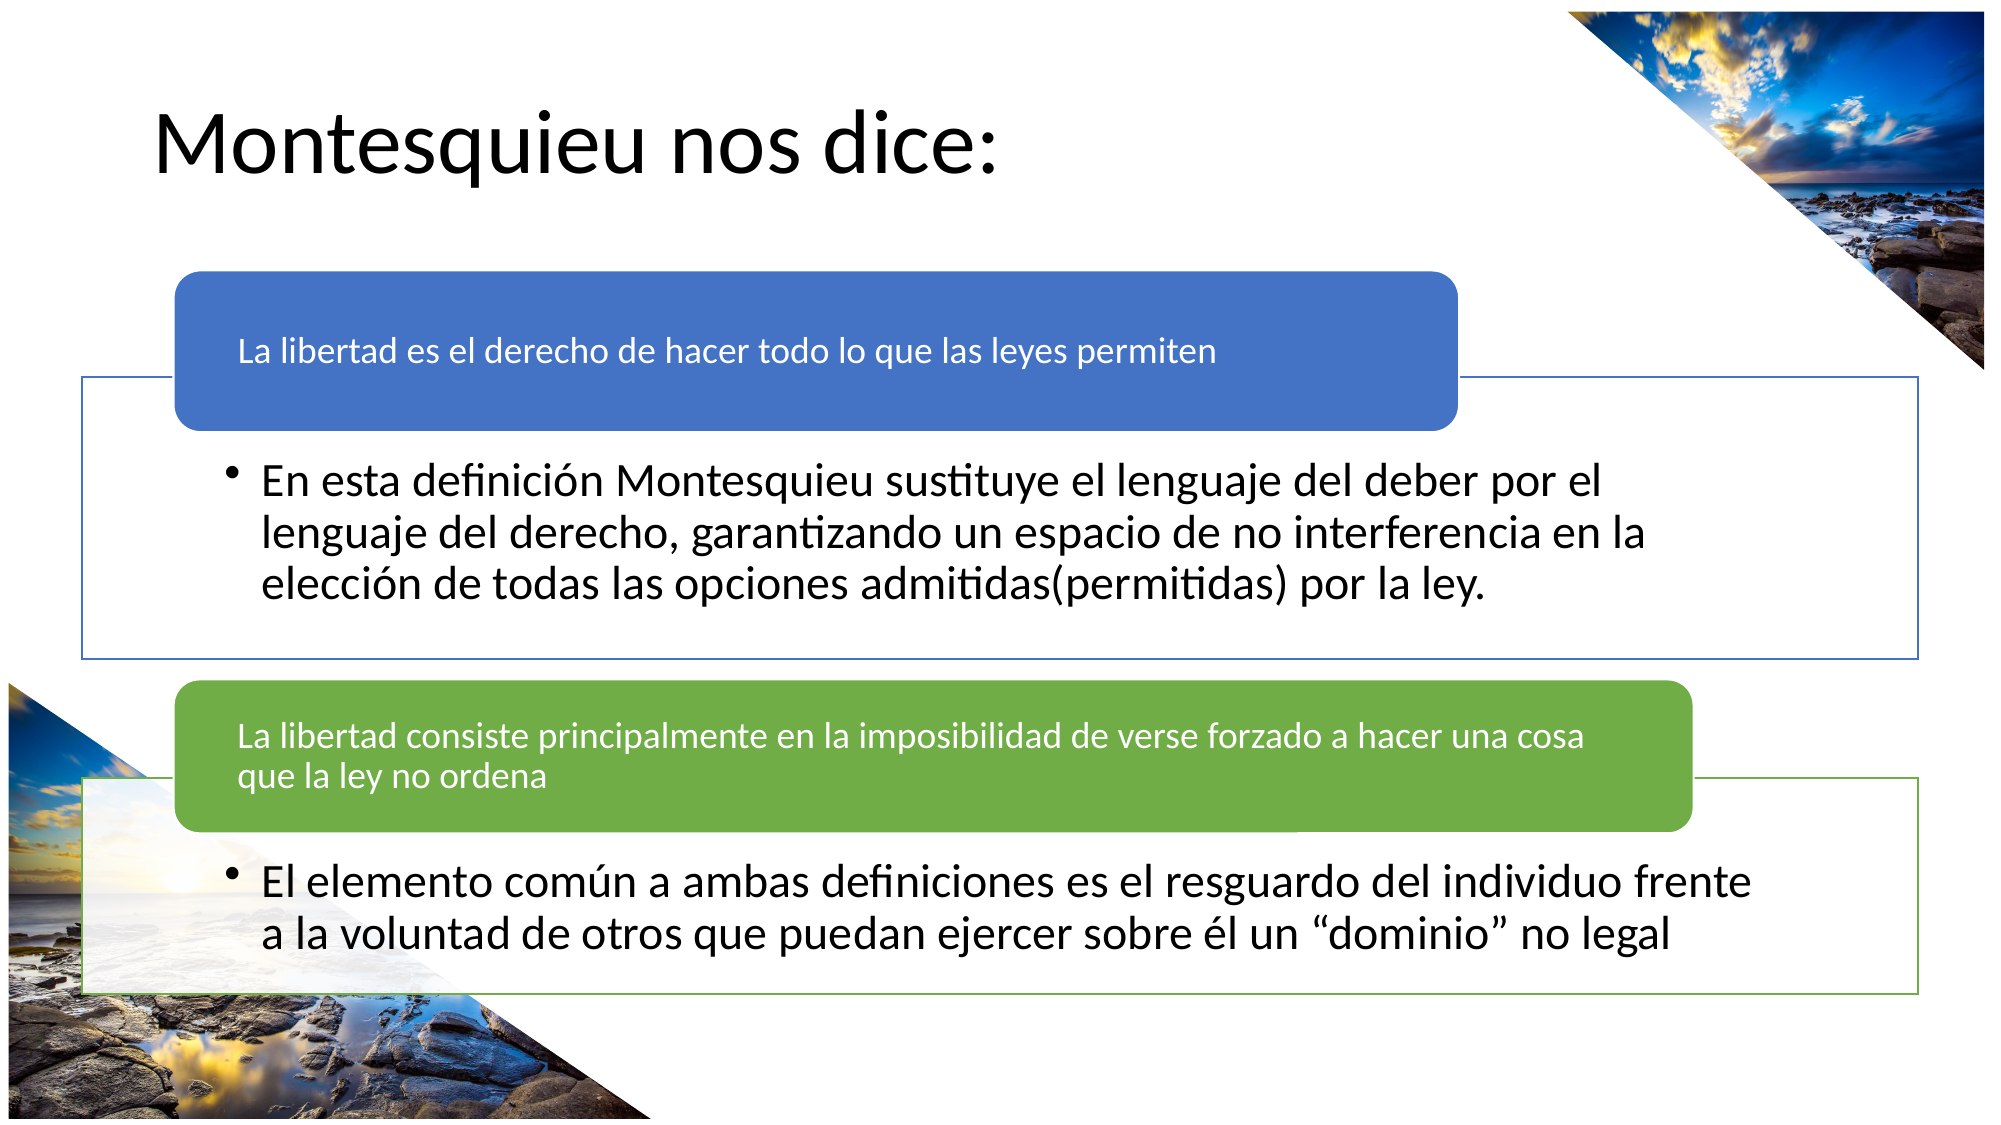

# Montesquieu nos dice:
En esta definición Montesquieu sustituye el lenguaje del deber por el lenguaje del derecho, garantizando un espacio de no interferencia en la elección de todas las opciones admitidas(permitidas) por la ley.
La libertad es el derecho de hacer todo lo que las leyes permiten
El elemento común a ambas definiciones es el resguardo del individuo frente a la voluntad de otros que puedan ejercer sobre él un “dominio” no legal
La libertad consiste principalmente en la imposibilidad de verse forzado a hacer una cosa que la ley no ordena